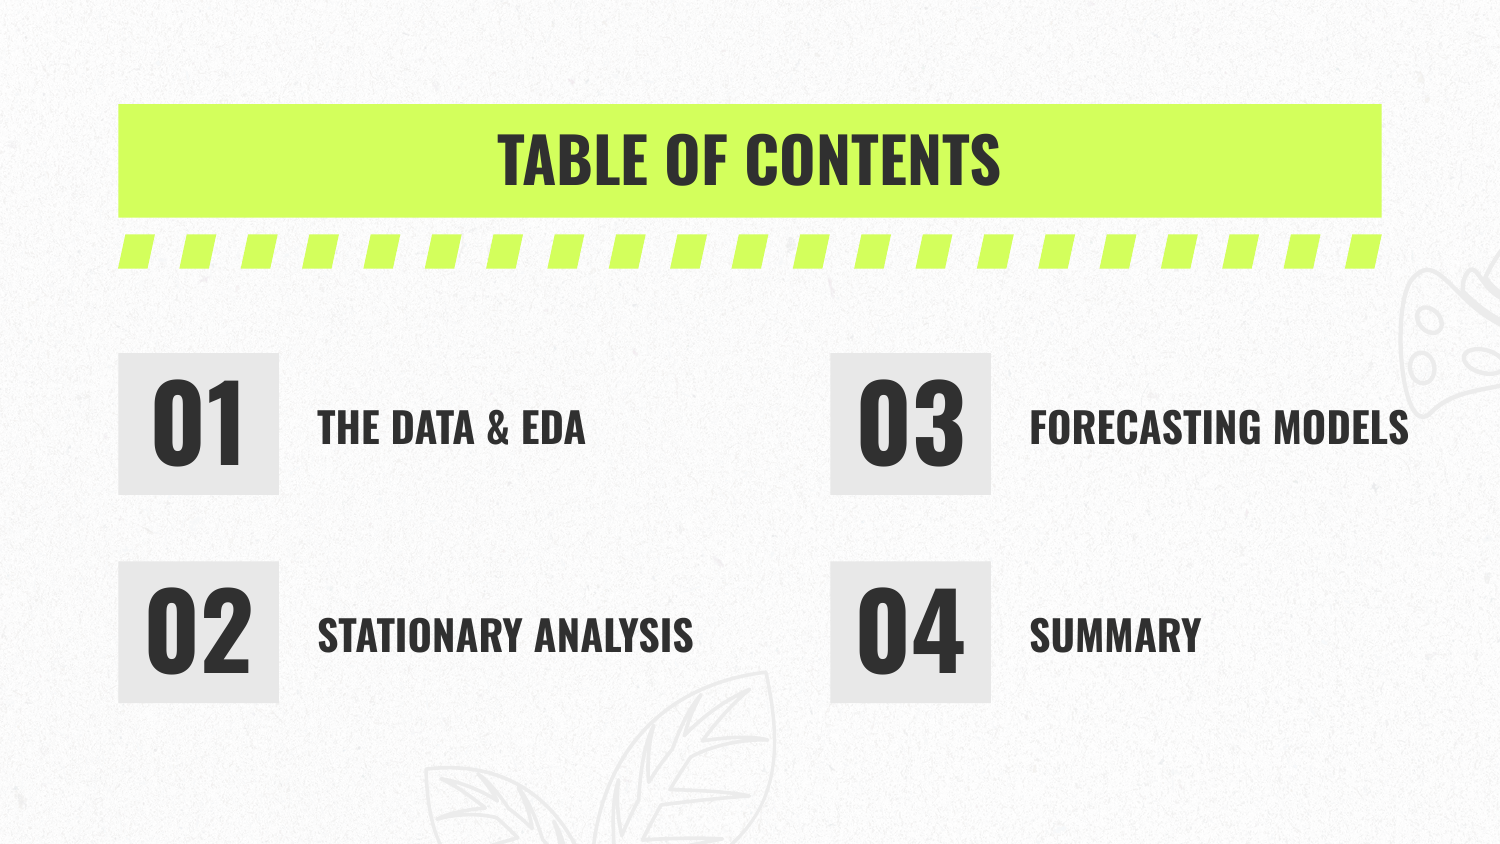

# TABLE OF CONTENTS

01
03
THE DATA & EDA
FORECASTING MODELS
02
04
STATIONARY ANALYSIS
SUMMARY